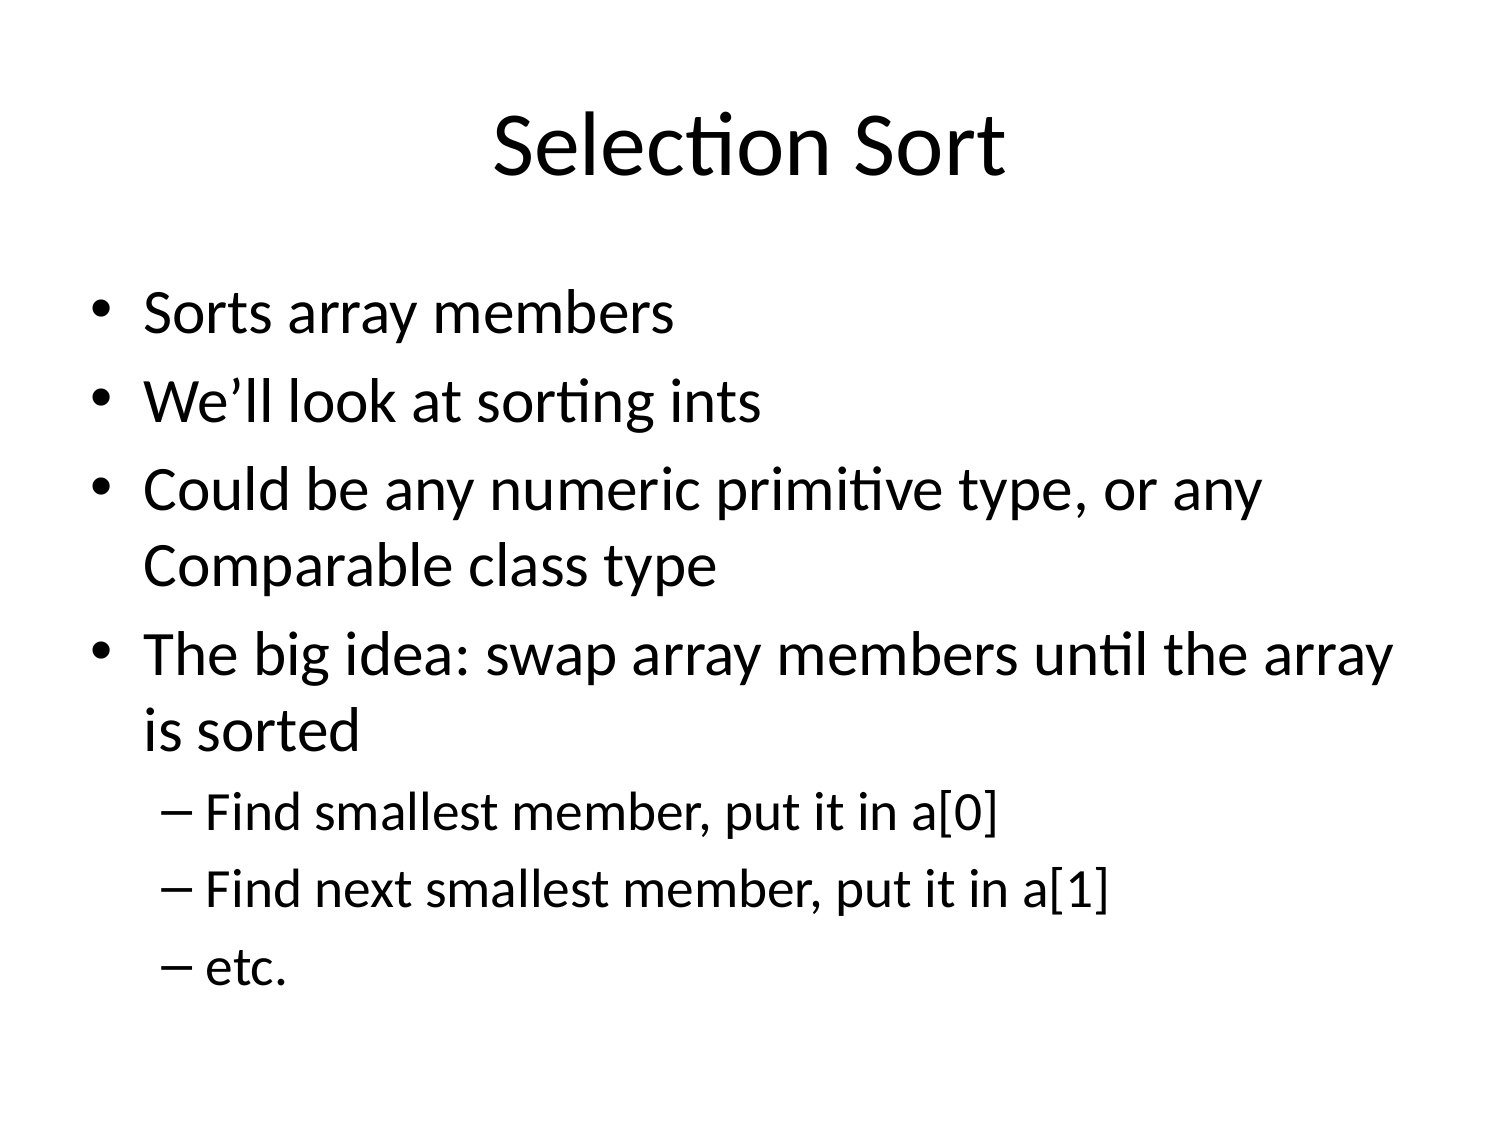

# Selection Sort
Sorts array members
We’ll look at sorting ints
Could be any numeric primitive type, or any Comparable class type
The big idea: swap array members until the array is sorted
Find smallest member, put it in a[0]
Find next smallest member, put it in a[1]
etc.